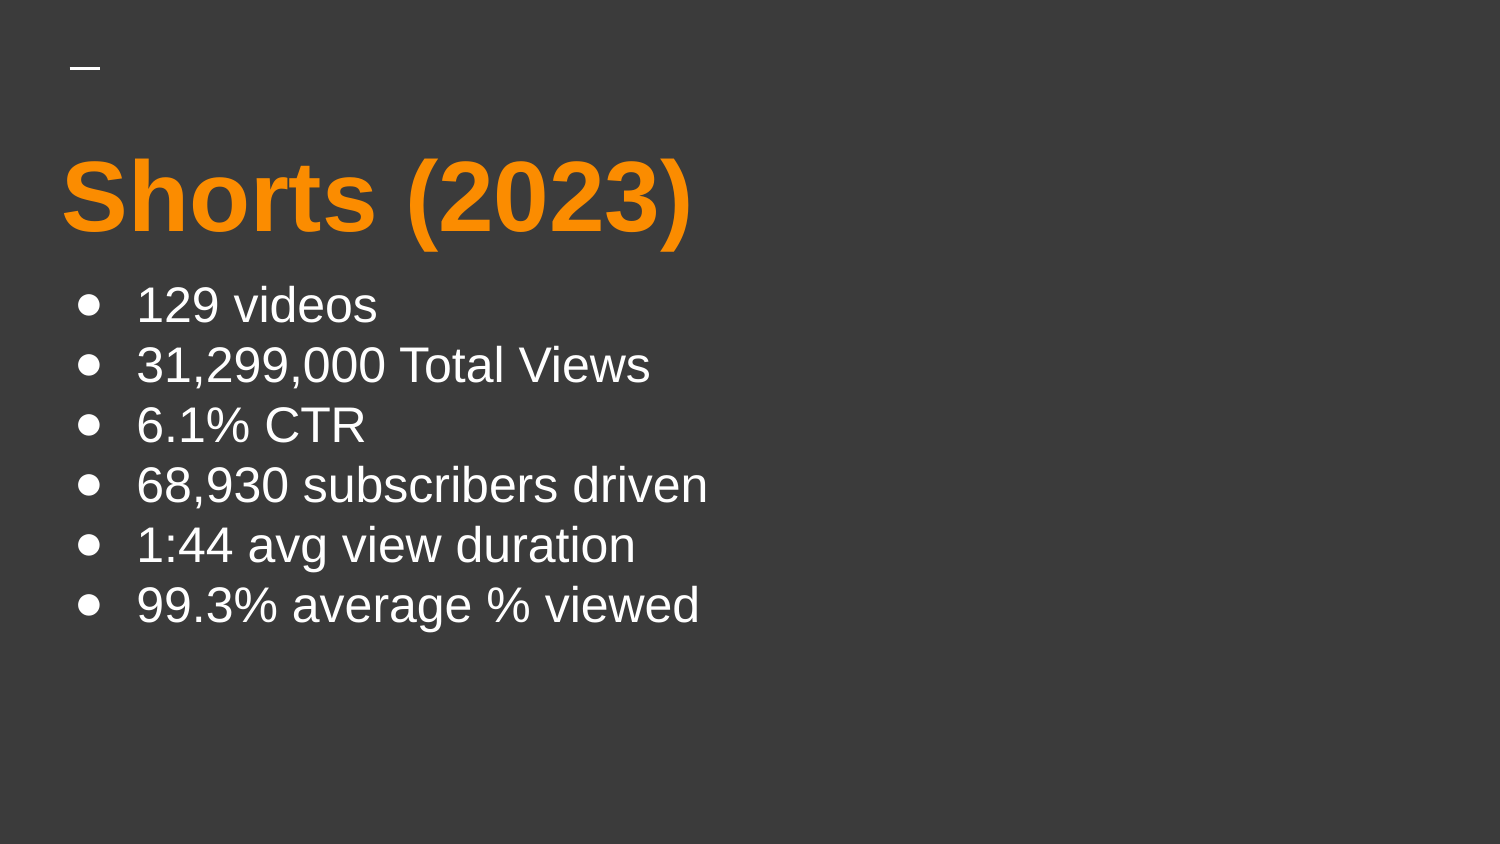

# Shorts (2023)
129 videos
31,299,000 Total Views
6.1% CTR
68,930 subscribers driven
1:44 avg view duration
99.3% average % viewed